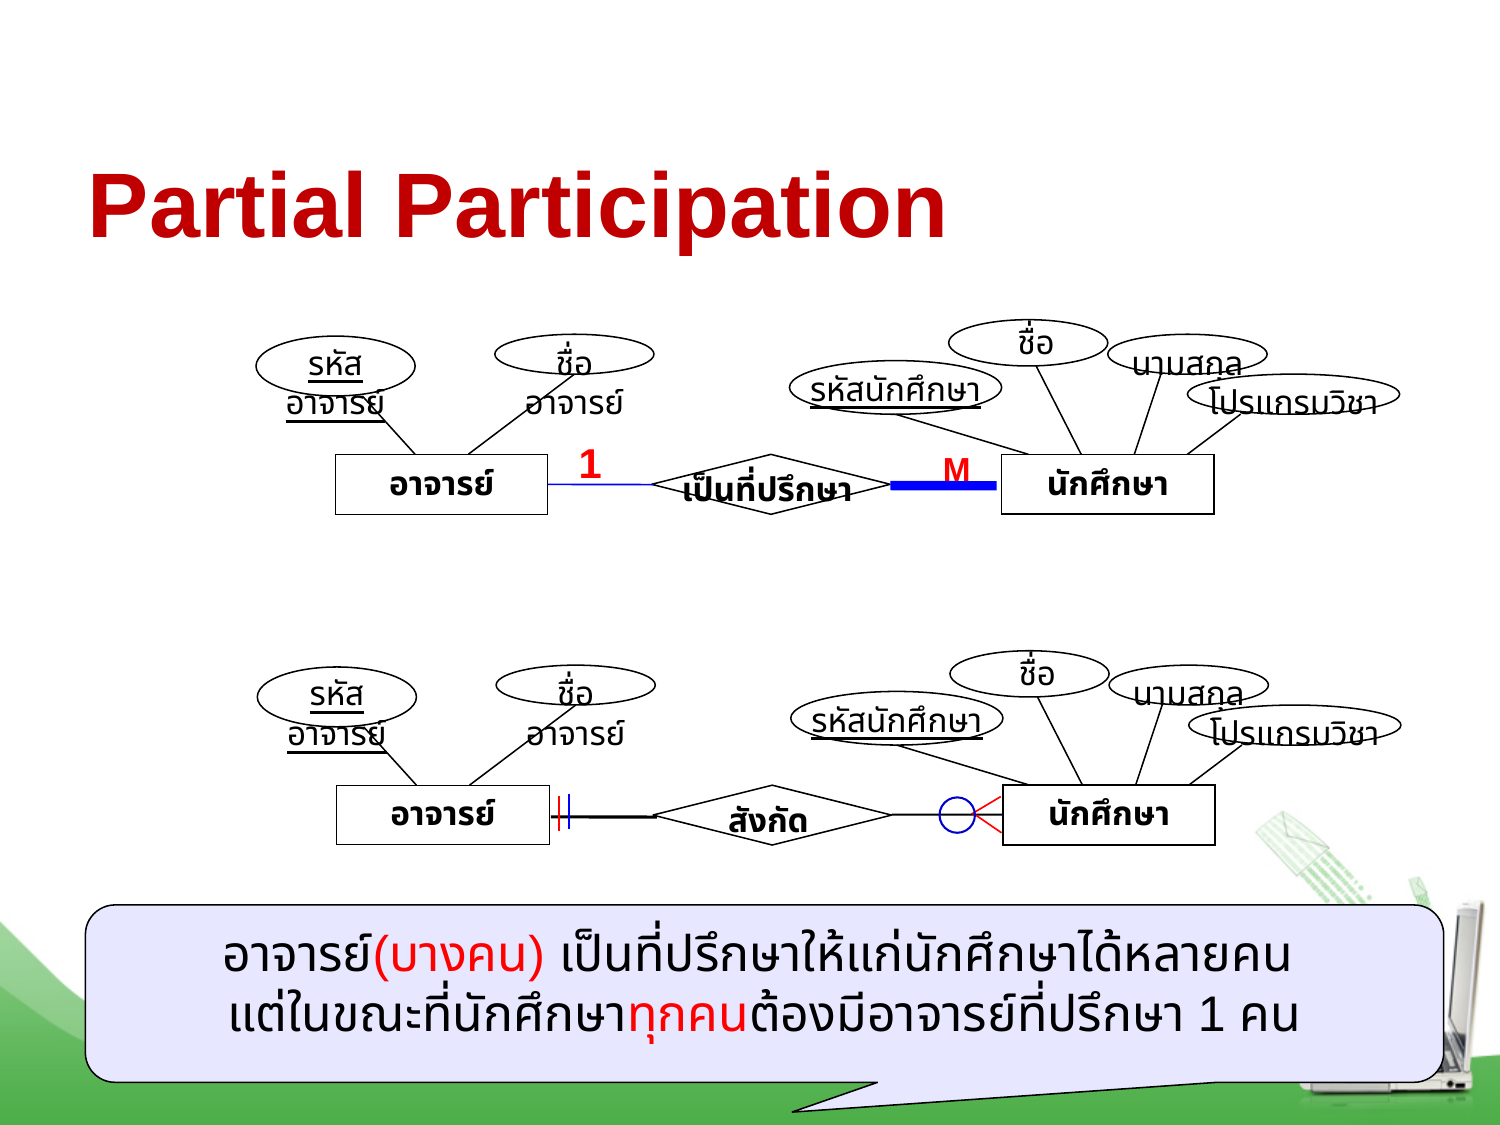

# Partial Participation
105
ชื่อ

รหัสอาจารย์

ชื่ออาจารย์

อาจารย์

นามสกุล

รหัสนักศึกษา

โปรแกรมวิชา

1
M

นักศึกษา
เป็นที่ปรึกษา

ชื่อ

รหัสอาจารย์

ชื่ออาจารย์

อาจารย์

นามสกุล

รหัสนักศึกษา

โปรแกรมวิชา

นักศึกษา
สังกัด

อาจารย์(บางคน) เป็นที่ปรึกษาให้แก่นักศึกษาได้หลายคน
แต่ในขณะที่นักศึกษาทุกคนต้องมีอาจารย์ที่ปรึกษา 1 คน